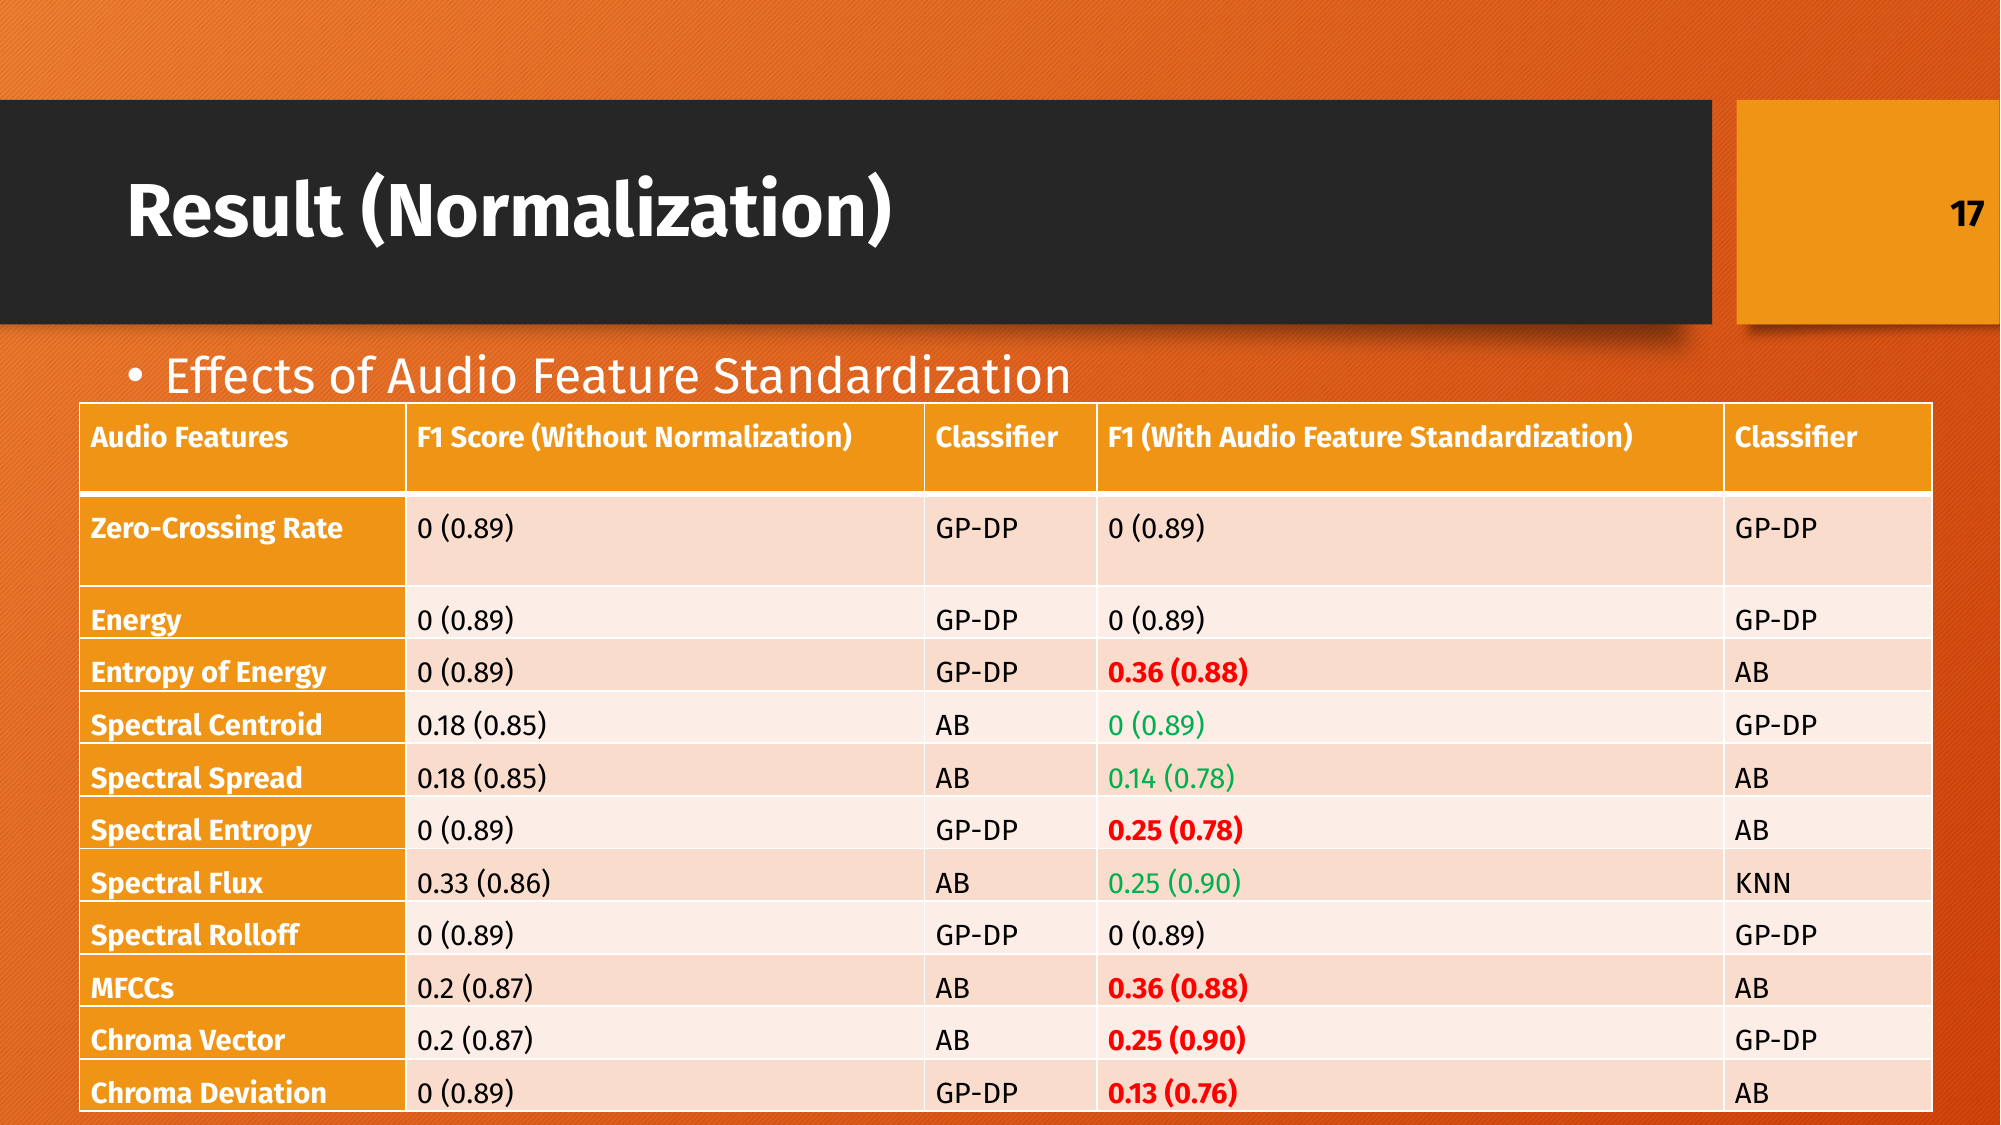

# Result (Normalization)
17
Effects of Audio Feature Standardization
| Audio Features | F1 Score (Without Normalization) | Classifier | F1 (With Audio Feature Standardization) | Classifier |
| --- | --- | --- | --- | --- |
| Zero-Crossing Rate | 0 (0.89) | GP-DP | 0 (0.89) | GP-DP |
| Energy | 0 (0.89) | GP-DP | 0 (0.89) | GP-DP |
| Entropy of Energy | 0 (0.89) | GP-DP | 0.36 (0.88) | AB |
| Spectral Centroid | 0.18 (0.85) | AB | 0 (0.89) | GP-DP |
| Spectral Spread | 0.18 (0.85) | AB | 0.14 (0.78) | AB |
| Spectral Entropy | 0 (0.89) | GP-DP | 0.25 (0.78) | AB |
| Spectral Flux | 0.33 (0.86) | AB | 0.25 (0.90) | KNN |
| Spectral Rolloff | 0 (0.89) | GP-DP | 0 (0.89) | GP-DP |
| MFCCs | 0.2 (0.87) | AB | 0.36 (0.88) | AB |
| Chroma Vector | 0.2 (0.87) | AB | 0.25 (0.90) | GP-DP |
| Chroma Deviation | 0 (0.89) | GP-DP | 0.13 (0.76) | AB |